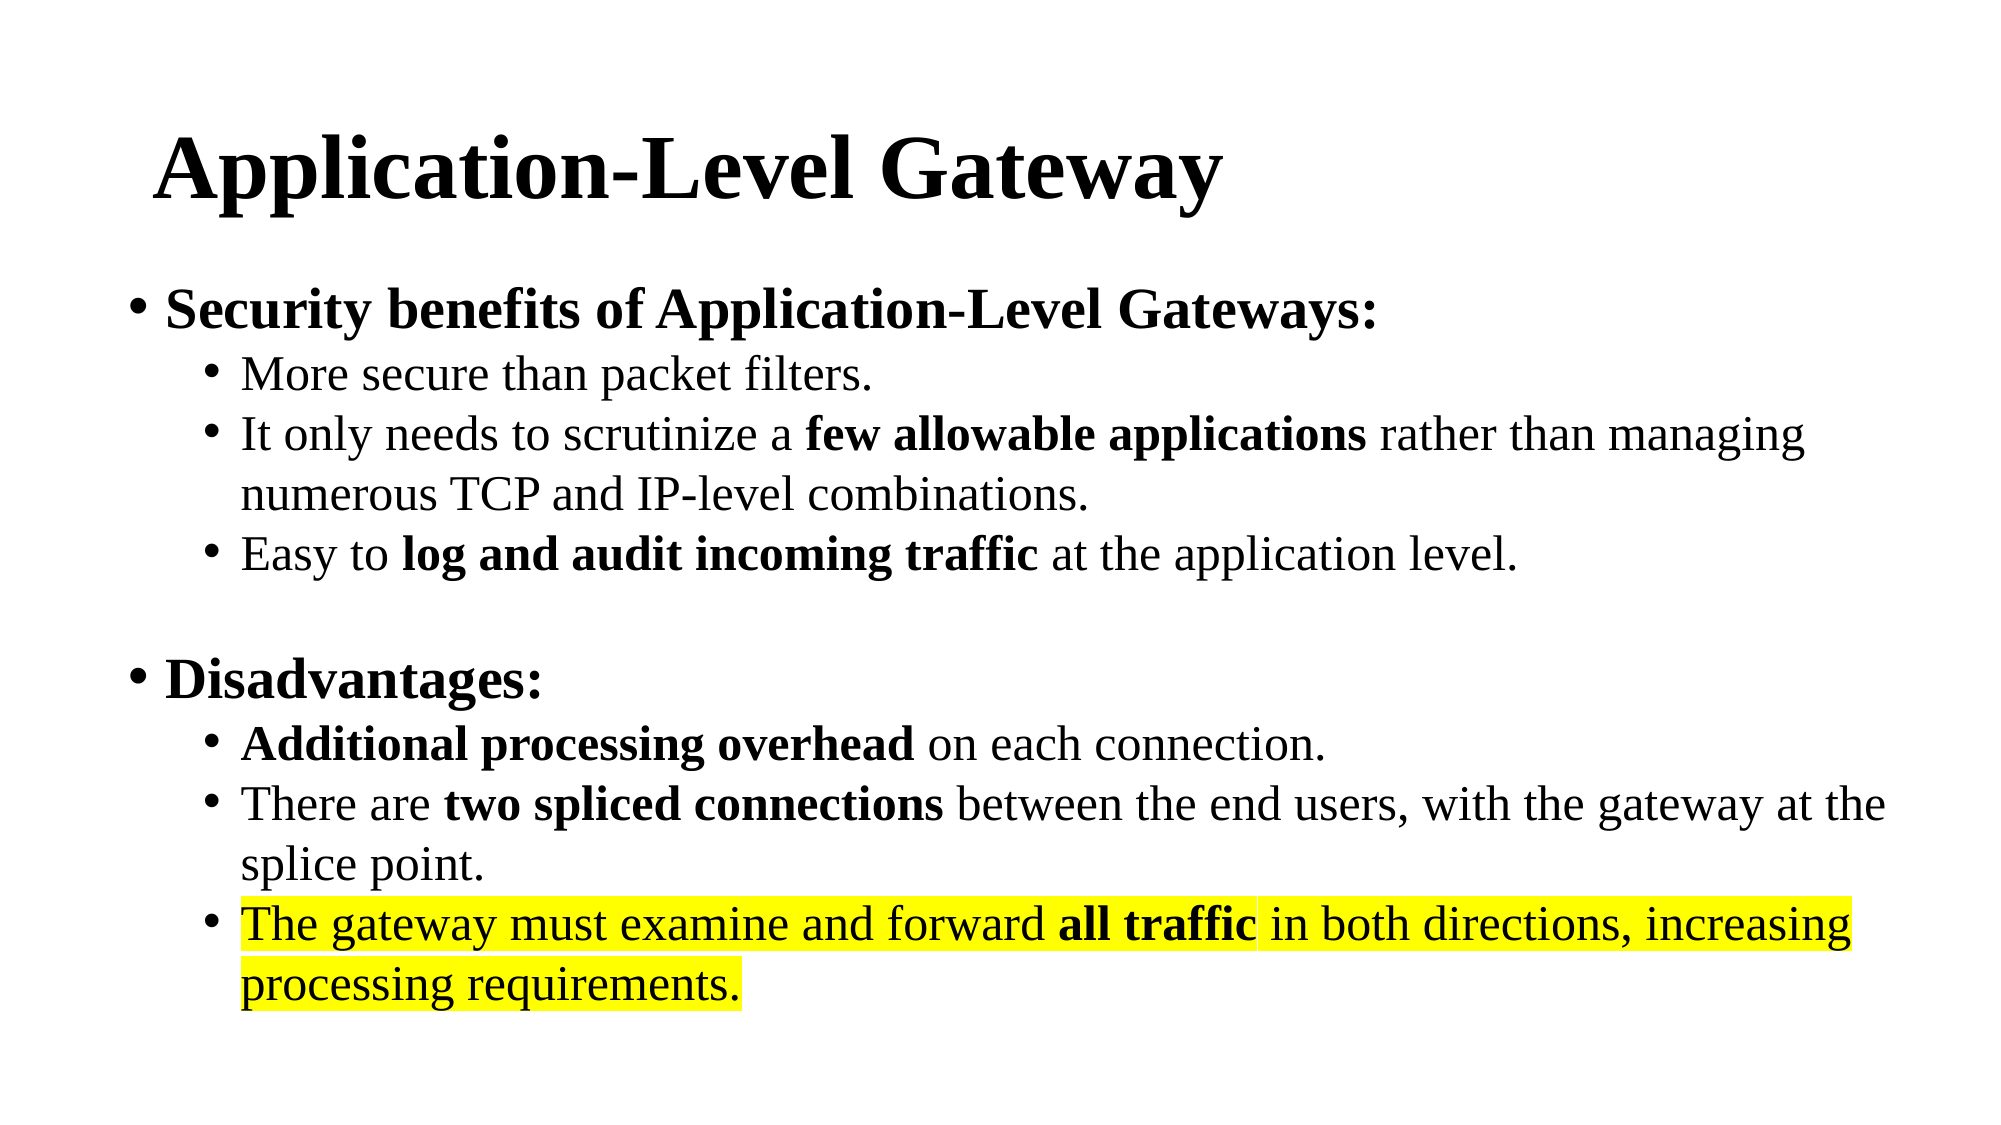

# Application-Level Gateway
Security benefits of Application-Level Gateways:
More secure than packet filters.
It only needs to scrutinize a few allowable applications rather than managing numerous TCP and IP-level combinations.
Easy to log and audit incoming traffic at the application level.

Disadvantages:
Additional processing overhead on each connection.
There are two spliced connections between the end users, with the gateway at the splice point.
The gateway must examine and forward all traffic in both directions, increasing processing requirements.